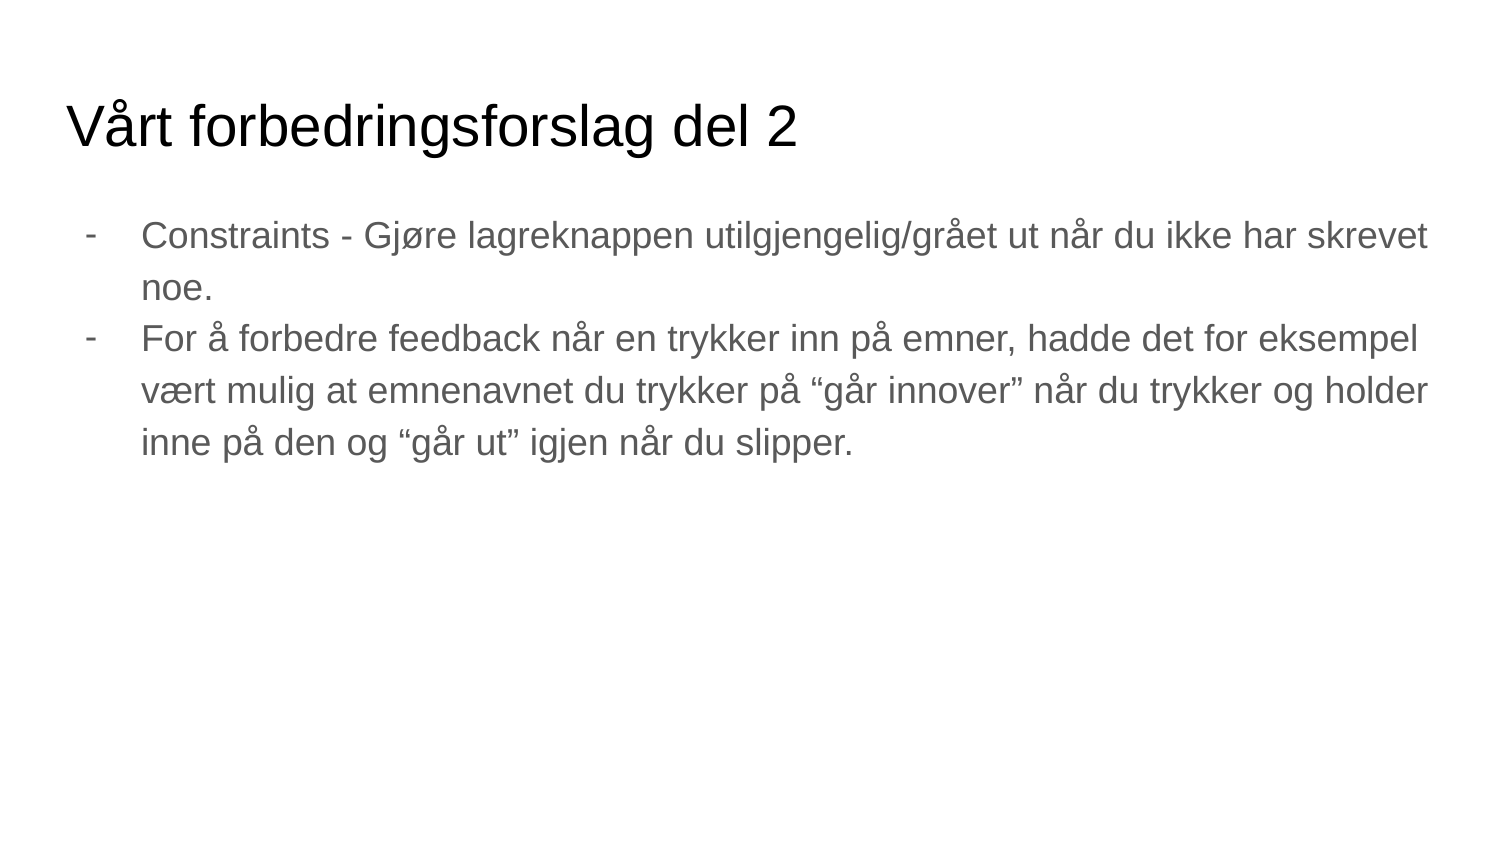

# Vårt forbedringsforslag del 2
Constraints - Gjøre lagreknappen utilgjengelig/grået ut når du ikke har skrevet noe.
For å forbedre feedback når en trykker inn på emner, hadde det for eksempel vært mulig at emnenavnet du trykker på “går innover” når du trykker og holder inne på den og “går ut” igjen når du slipper.